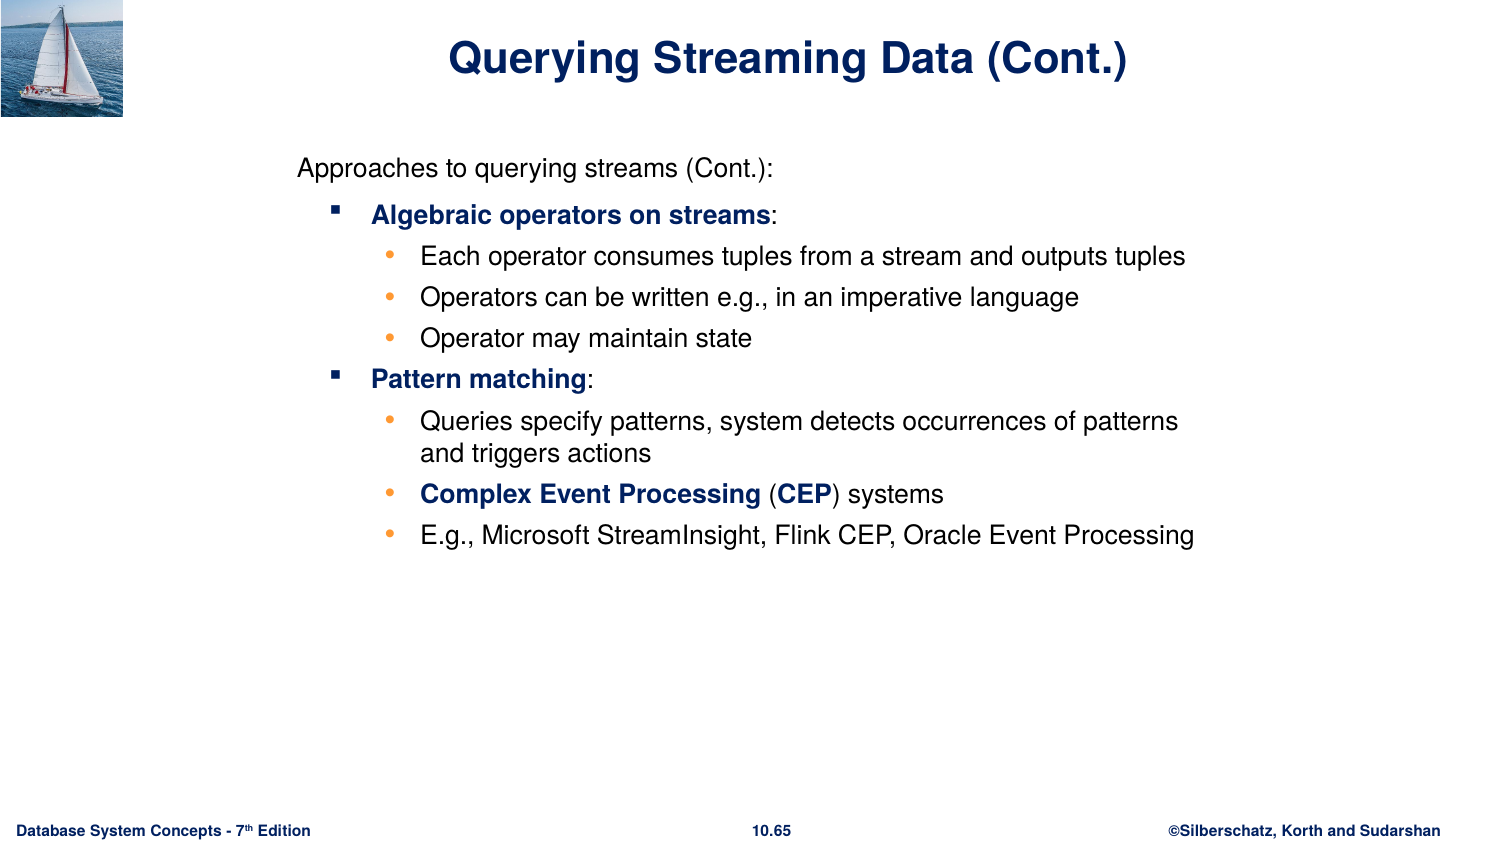

# Querying Streaming Data (Cont.)
Approaches to querying streams (Cont.):
Algebraic operators on streams:
Each operator consumes tuples from a stream and outputs tuples
Operators can be written e.g., in an imperative language
Operator may maintain state
Pattern matching:
Queries specify patterns, system detects occurrences of patterns and triggers actions
Complex Event Processing (CEP) systems
E.g., Microsoft StreamInsight, Flink CEP, Oracle Event Processing